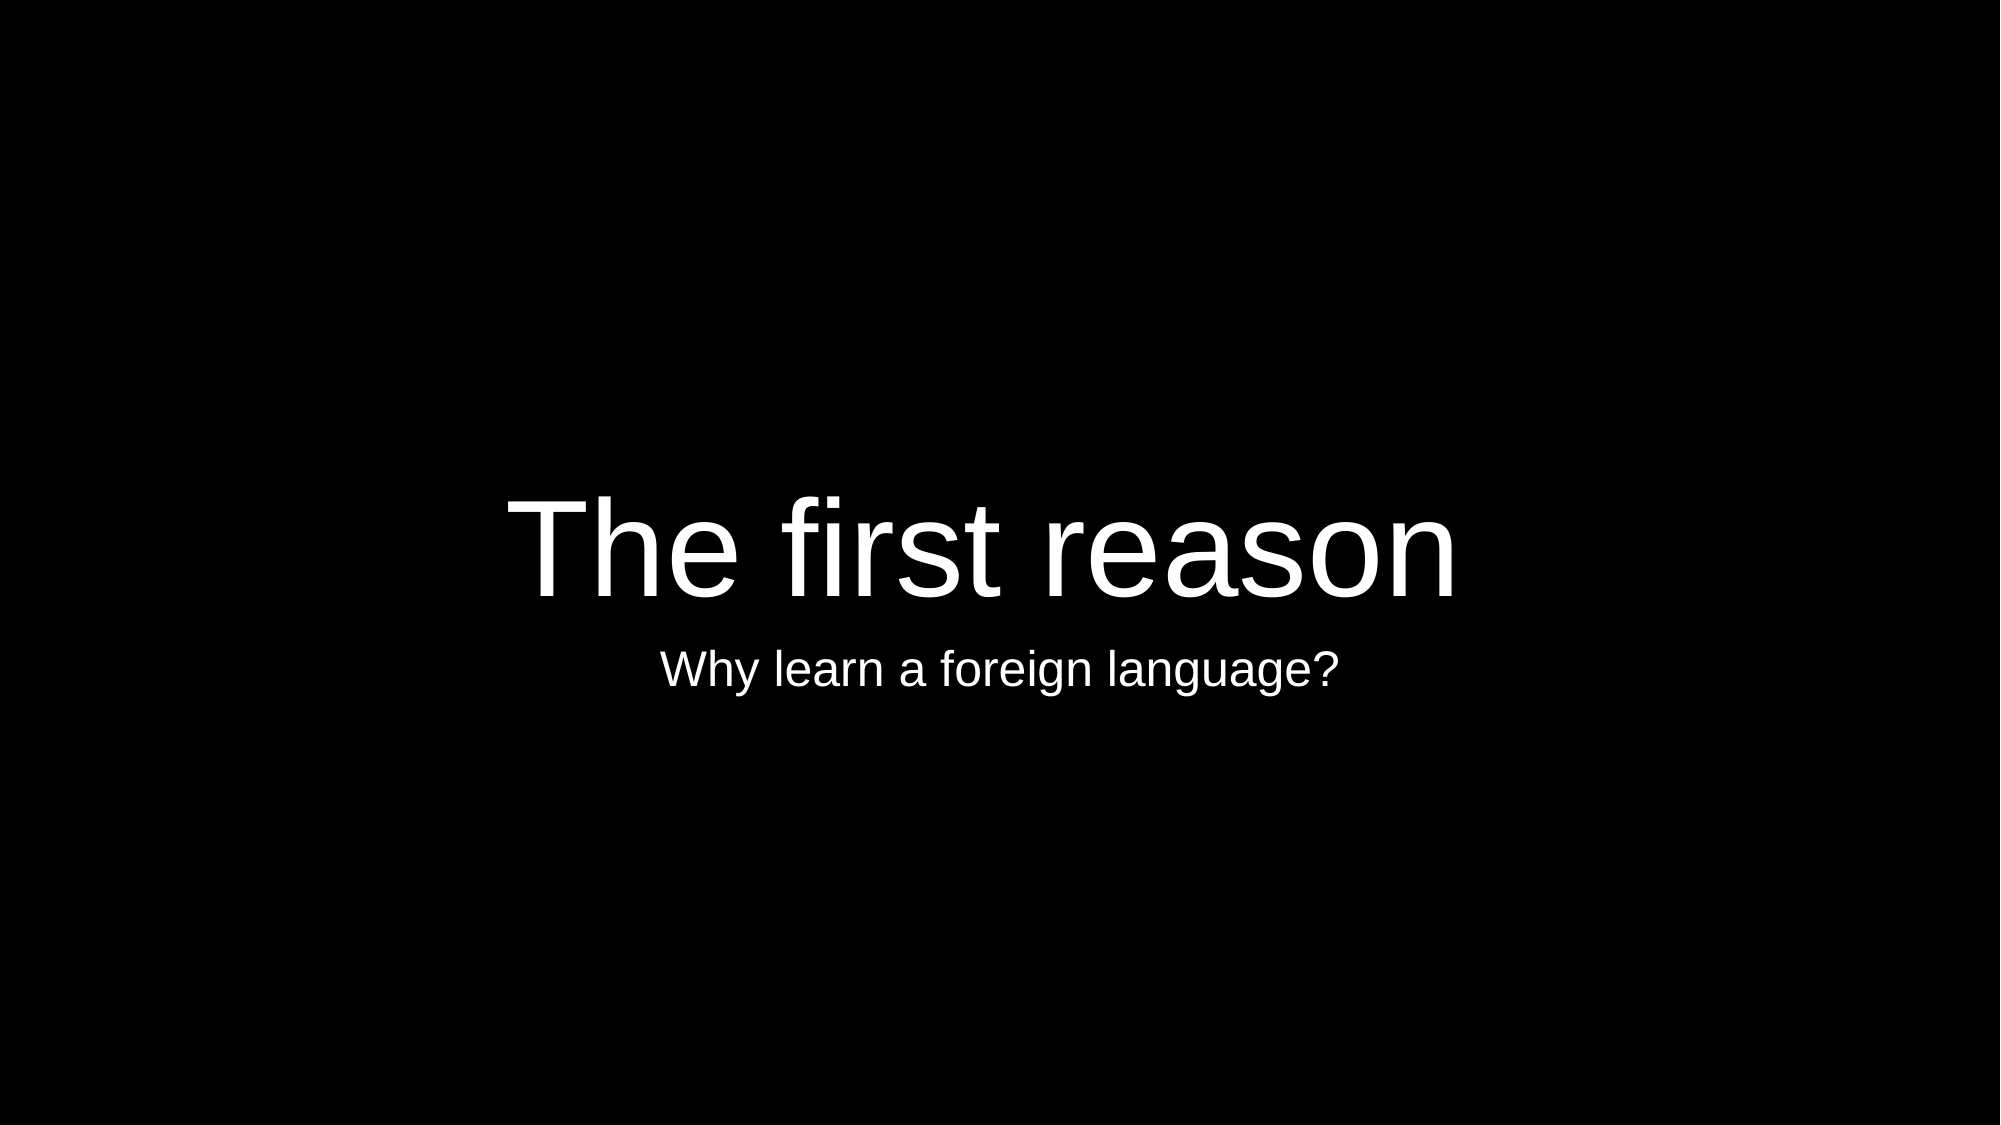

The first reason
Why learn a foreign language?